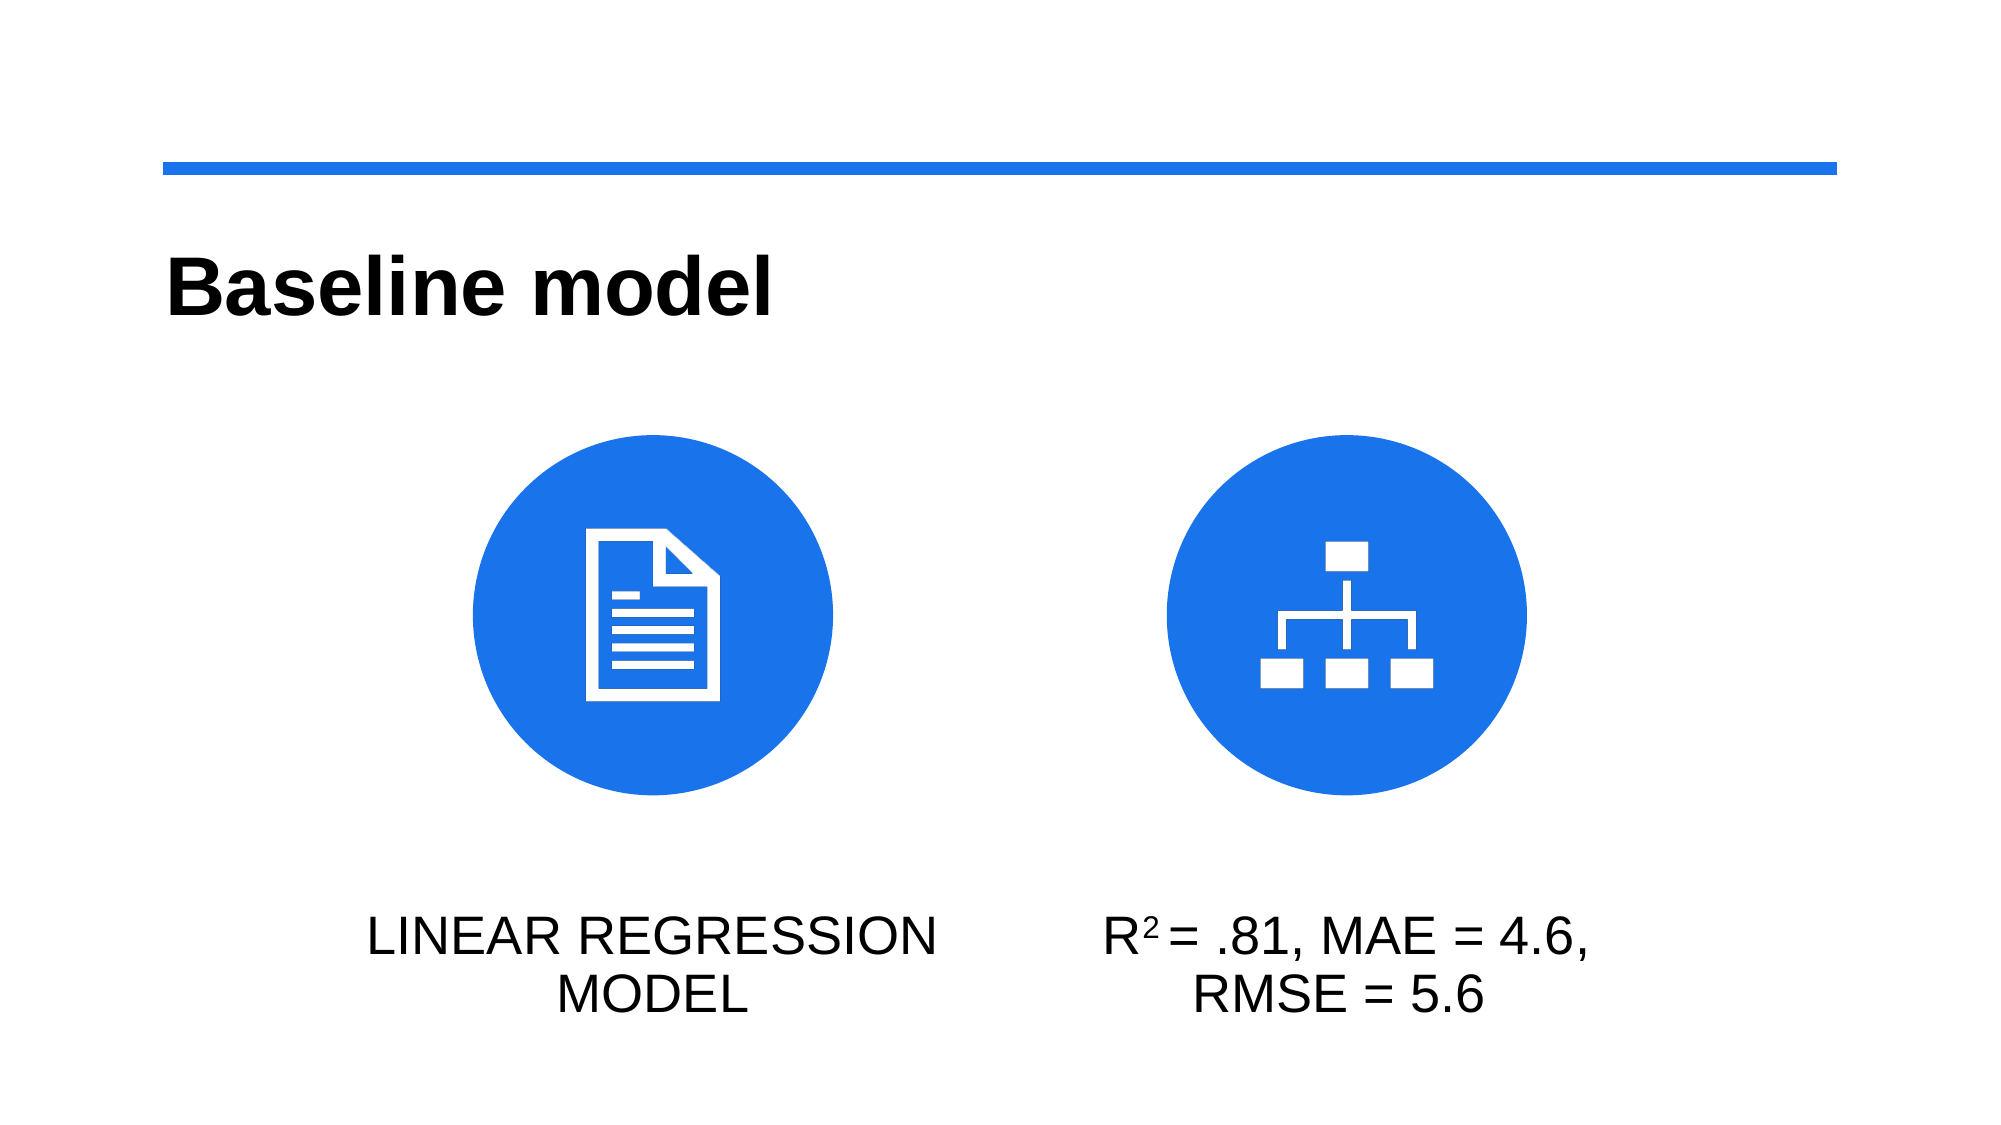

# Baseline model
Linear regression model
R2 = .81, MAE = 4.6, RMSE = 5.6